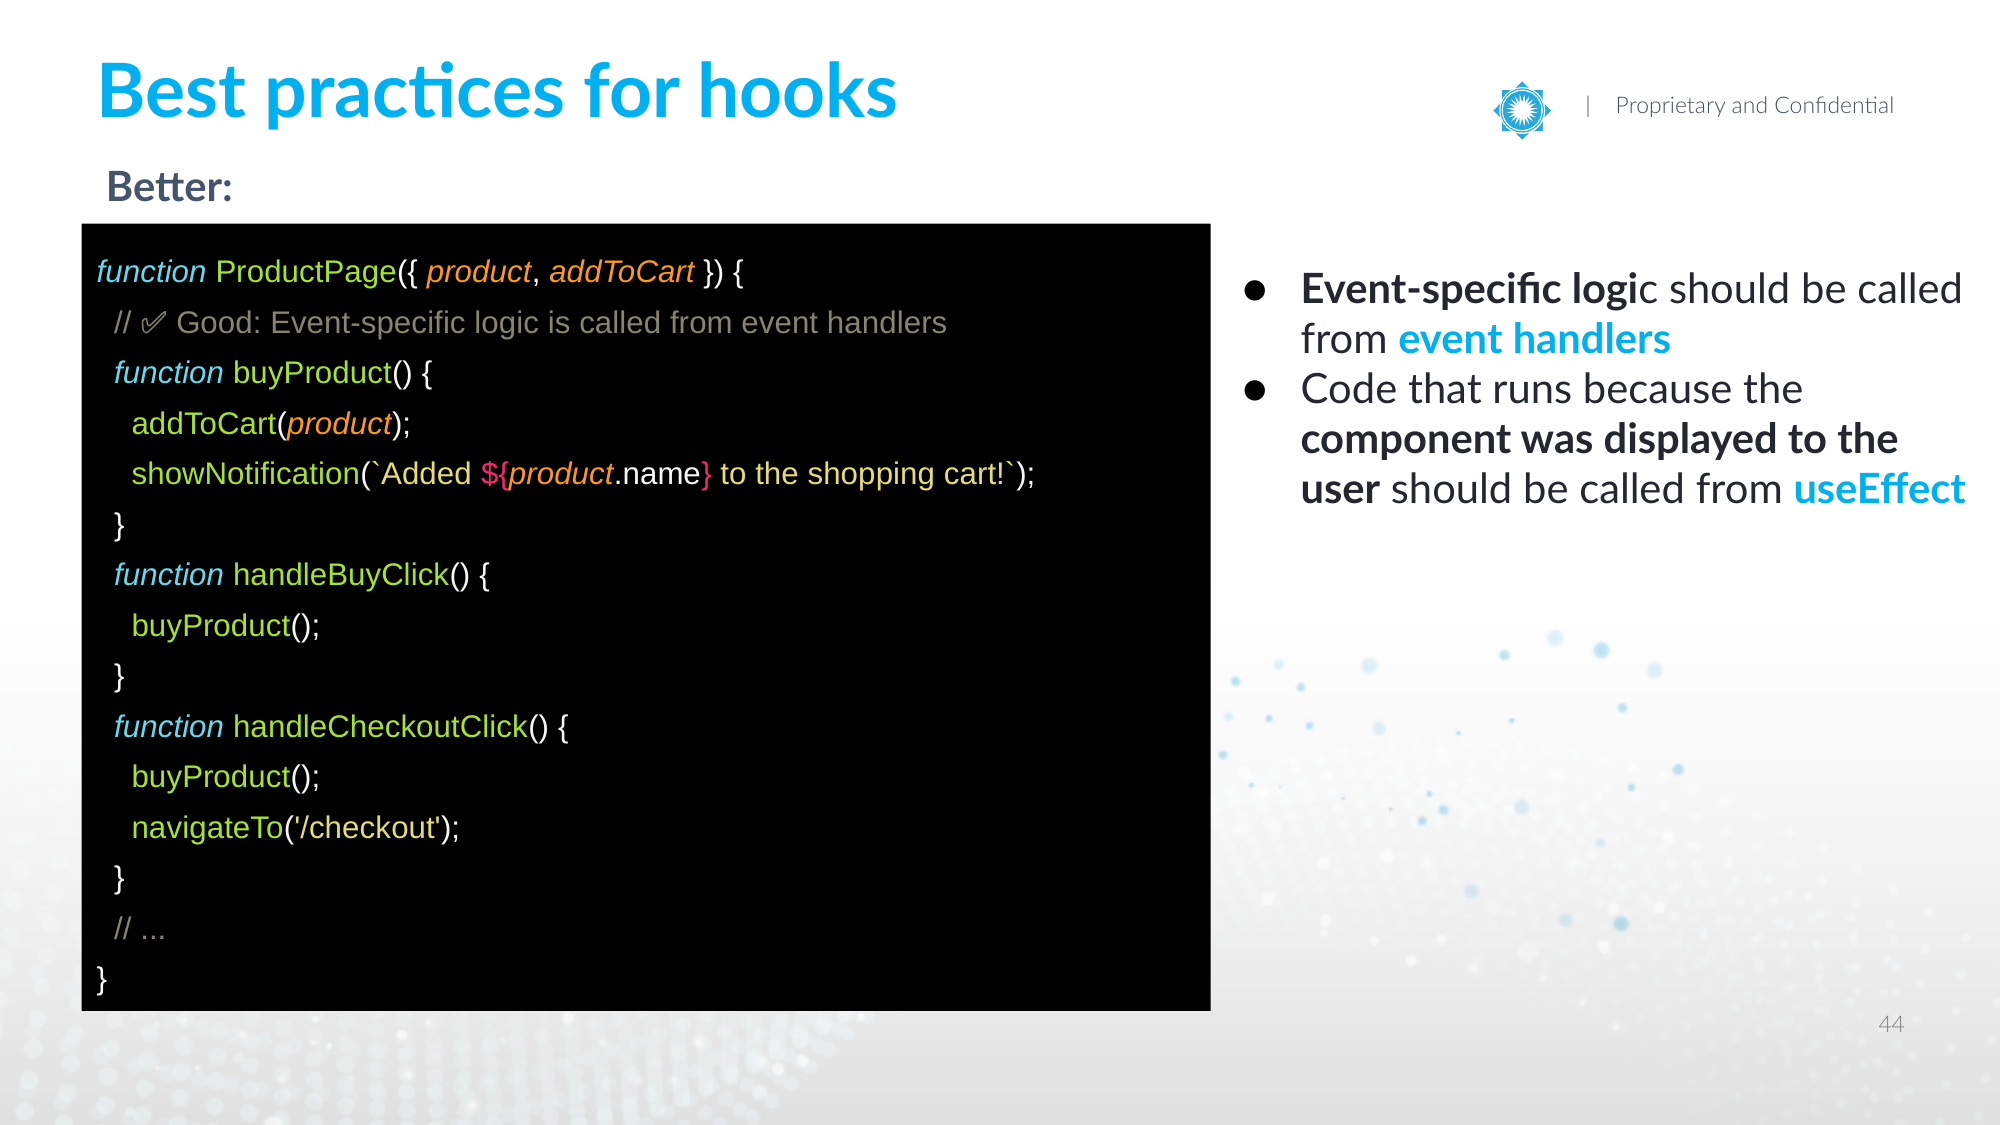

# Best practices for hooks
Better:
function ProductPage({ product, addToCart }) {
  // ✅ Good: Event-specific logic is called from event handlers
  function buyProduct() {
    addToCart(product);
    showNotification(`Added ${product.name} to the shopping cart!`);
  }
  function handleBuyClick() {
    buyProduct();
  }
  function handleCheckoutClick() {
    buyProduct();
    navigateTo('/checkout');
  }
  // ...
}
Event-specific logic should be called from event handlers
Code that runs because the component was displayed to the user should be called from useEffect